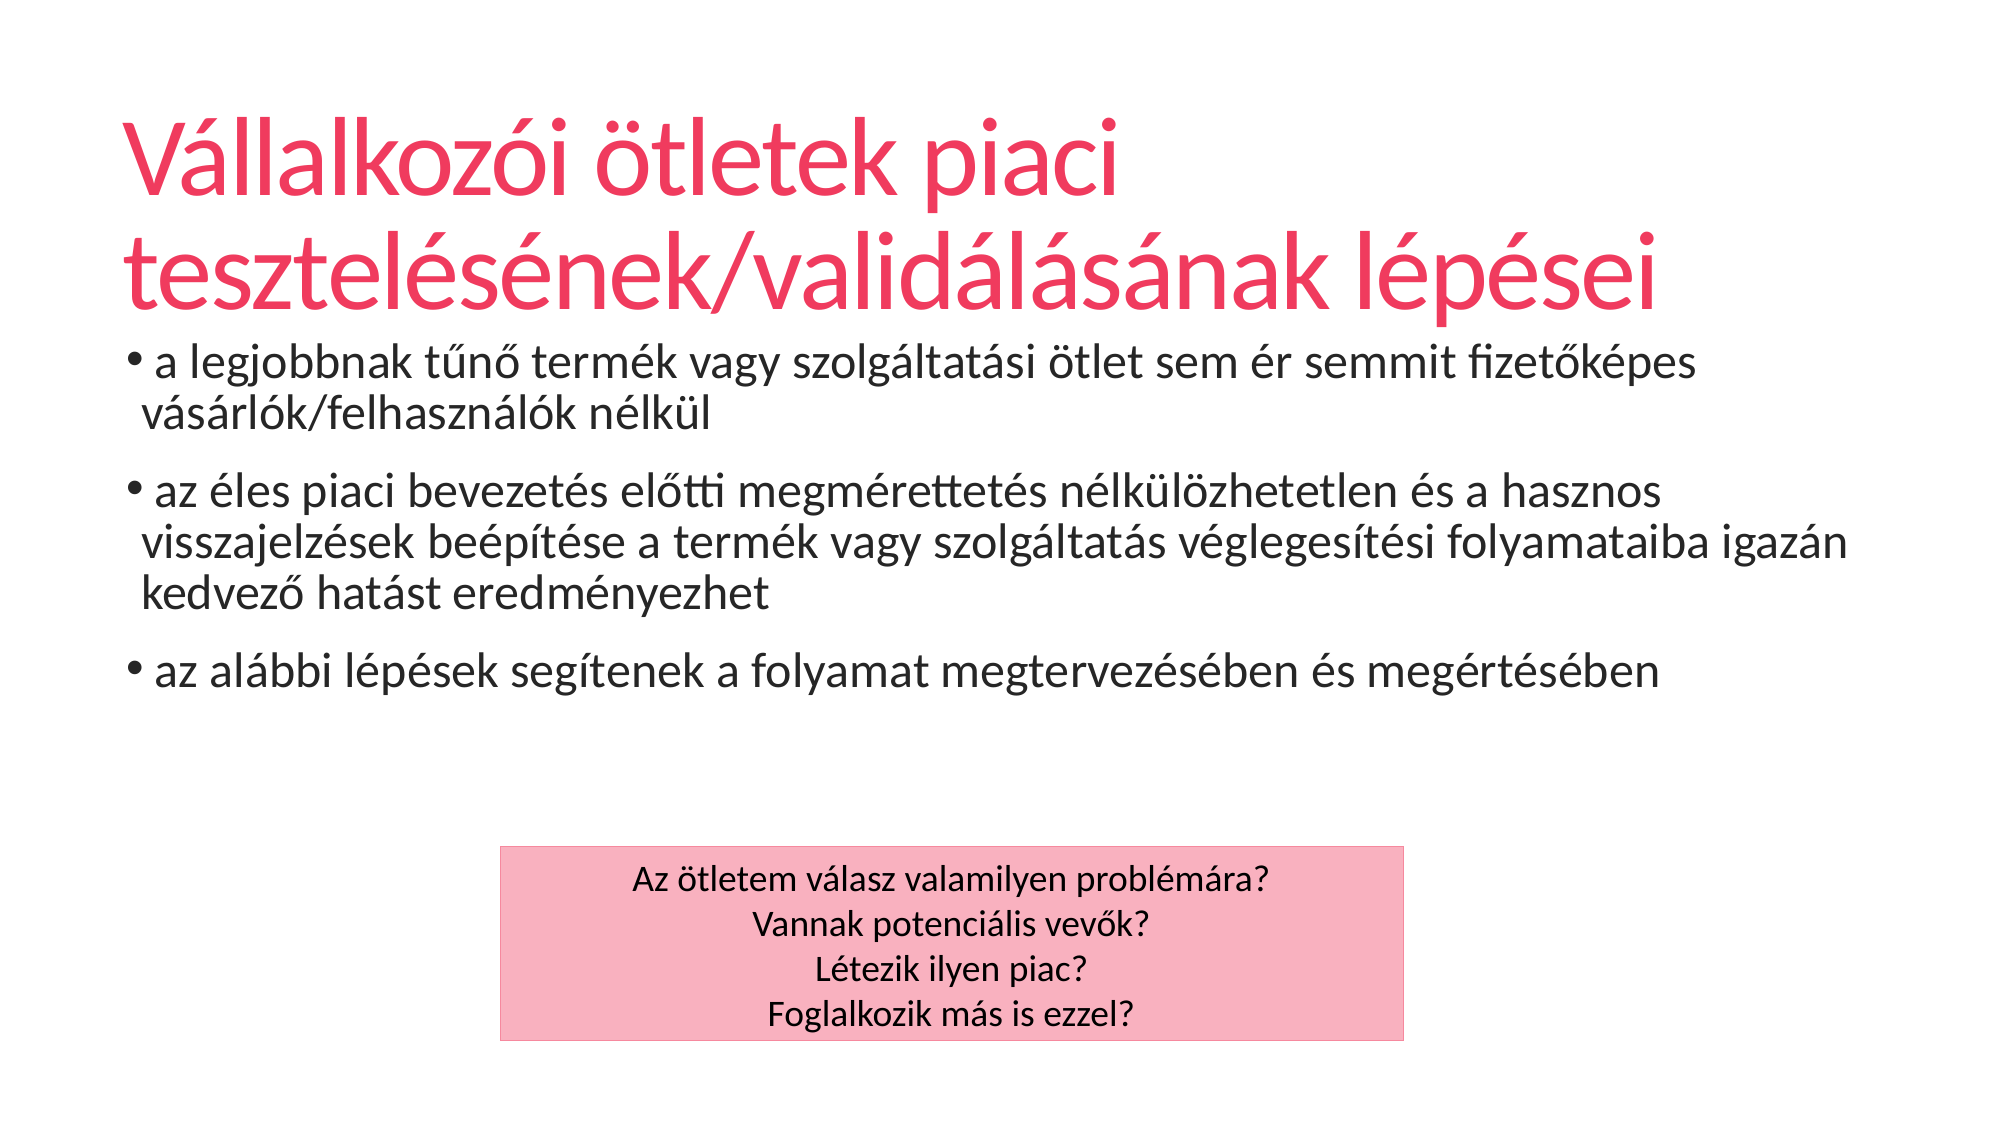

# Vállalkozói ötletek piaci tesztelésének/validálásának lépései
 a legjobbnak tűnő termék vagy szolgáltatási ötlet sem ér semmit fizetőképes vásárlók/felhasználók nélkül
 az éles piaci bevezetés előtti megmérettetés nélkülözhetetlen és a hasznos visszajelzések beépítése a termék vagy szolgáltatás véglegesítési folyamataiba igazán kedvező hatást eredményezhet
 az alábbi lépések segítenek a folyamat megtervezésében és megértésében
Az ötletem válasz valamilyen problémára?
Vannak potenciális vevők?
Létezik ilyen piac?
Foglalkozik más is ezzel?